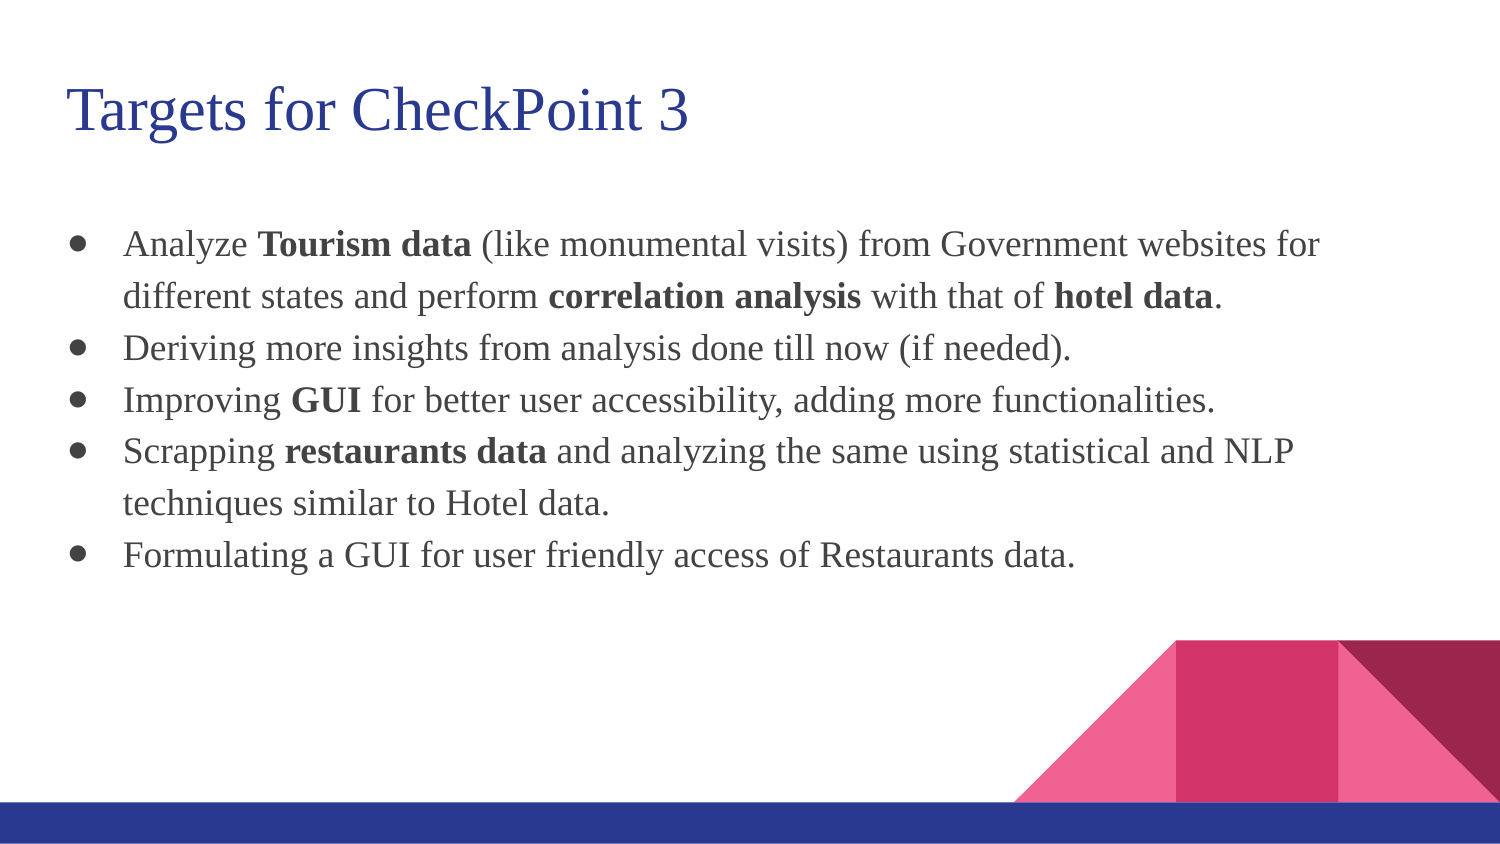

# Targets for CheckPoint 3
Analyze Tourism data (like monumental visits) from Government websites for different states and perform correlation analysis with that of hotel data.
Deriving more insights from analysis done till now (if needed).
Improving GUI for better user accessibility, adding more functionalities.
Scrapping restaurants data and analyzing the same using statistical and NLP techniques similar to Hotel data.
Formulating a GUI for user friendly access of Restaurants data.